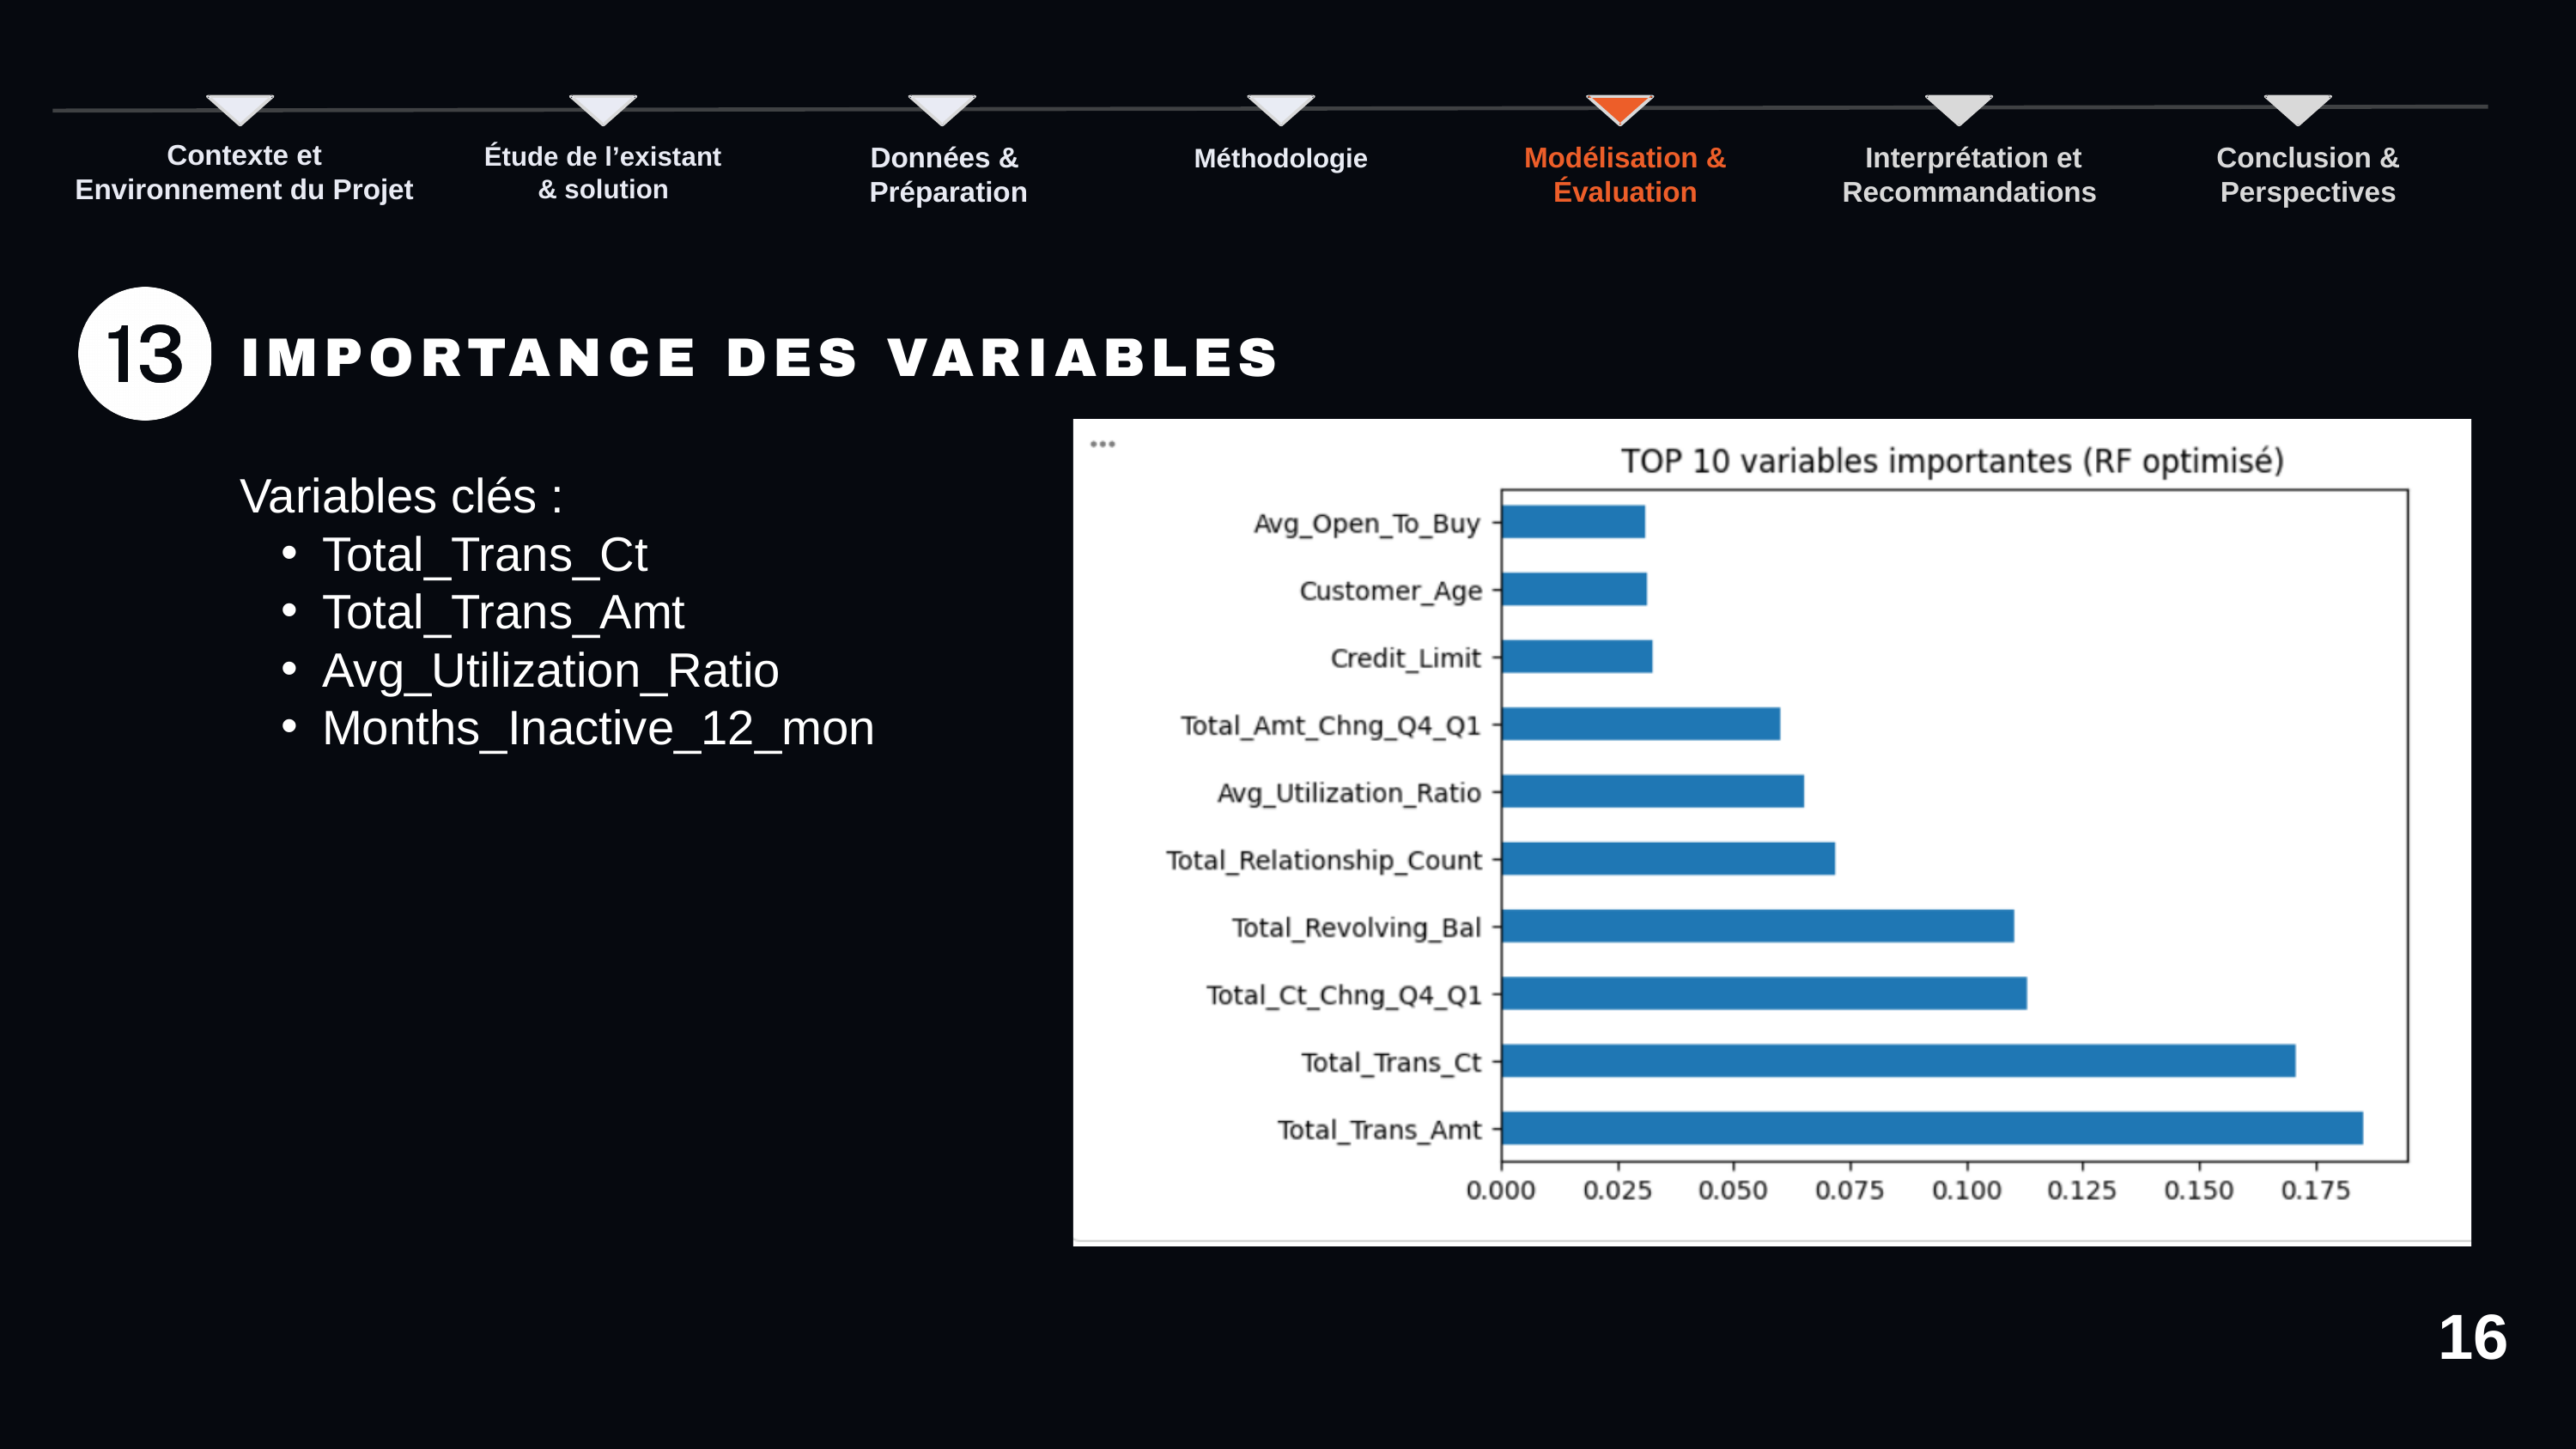

Contexte et Environnement du Projet
Étude de l’existant
 & solution

Données &
 Préparation
Modélisation & Évaluation
 Interprétation et Recommandations
Conclusion & Perspectives
Méthodologie

IMPORTANCE DES VARIABLES

Variables clés :
Total_Trans_Ct
Total_Trans_Amt
Avg_Utilization_Ratio
Months_Inactive_12_mon
16